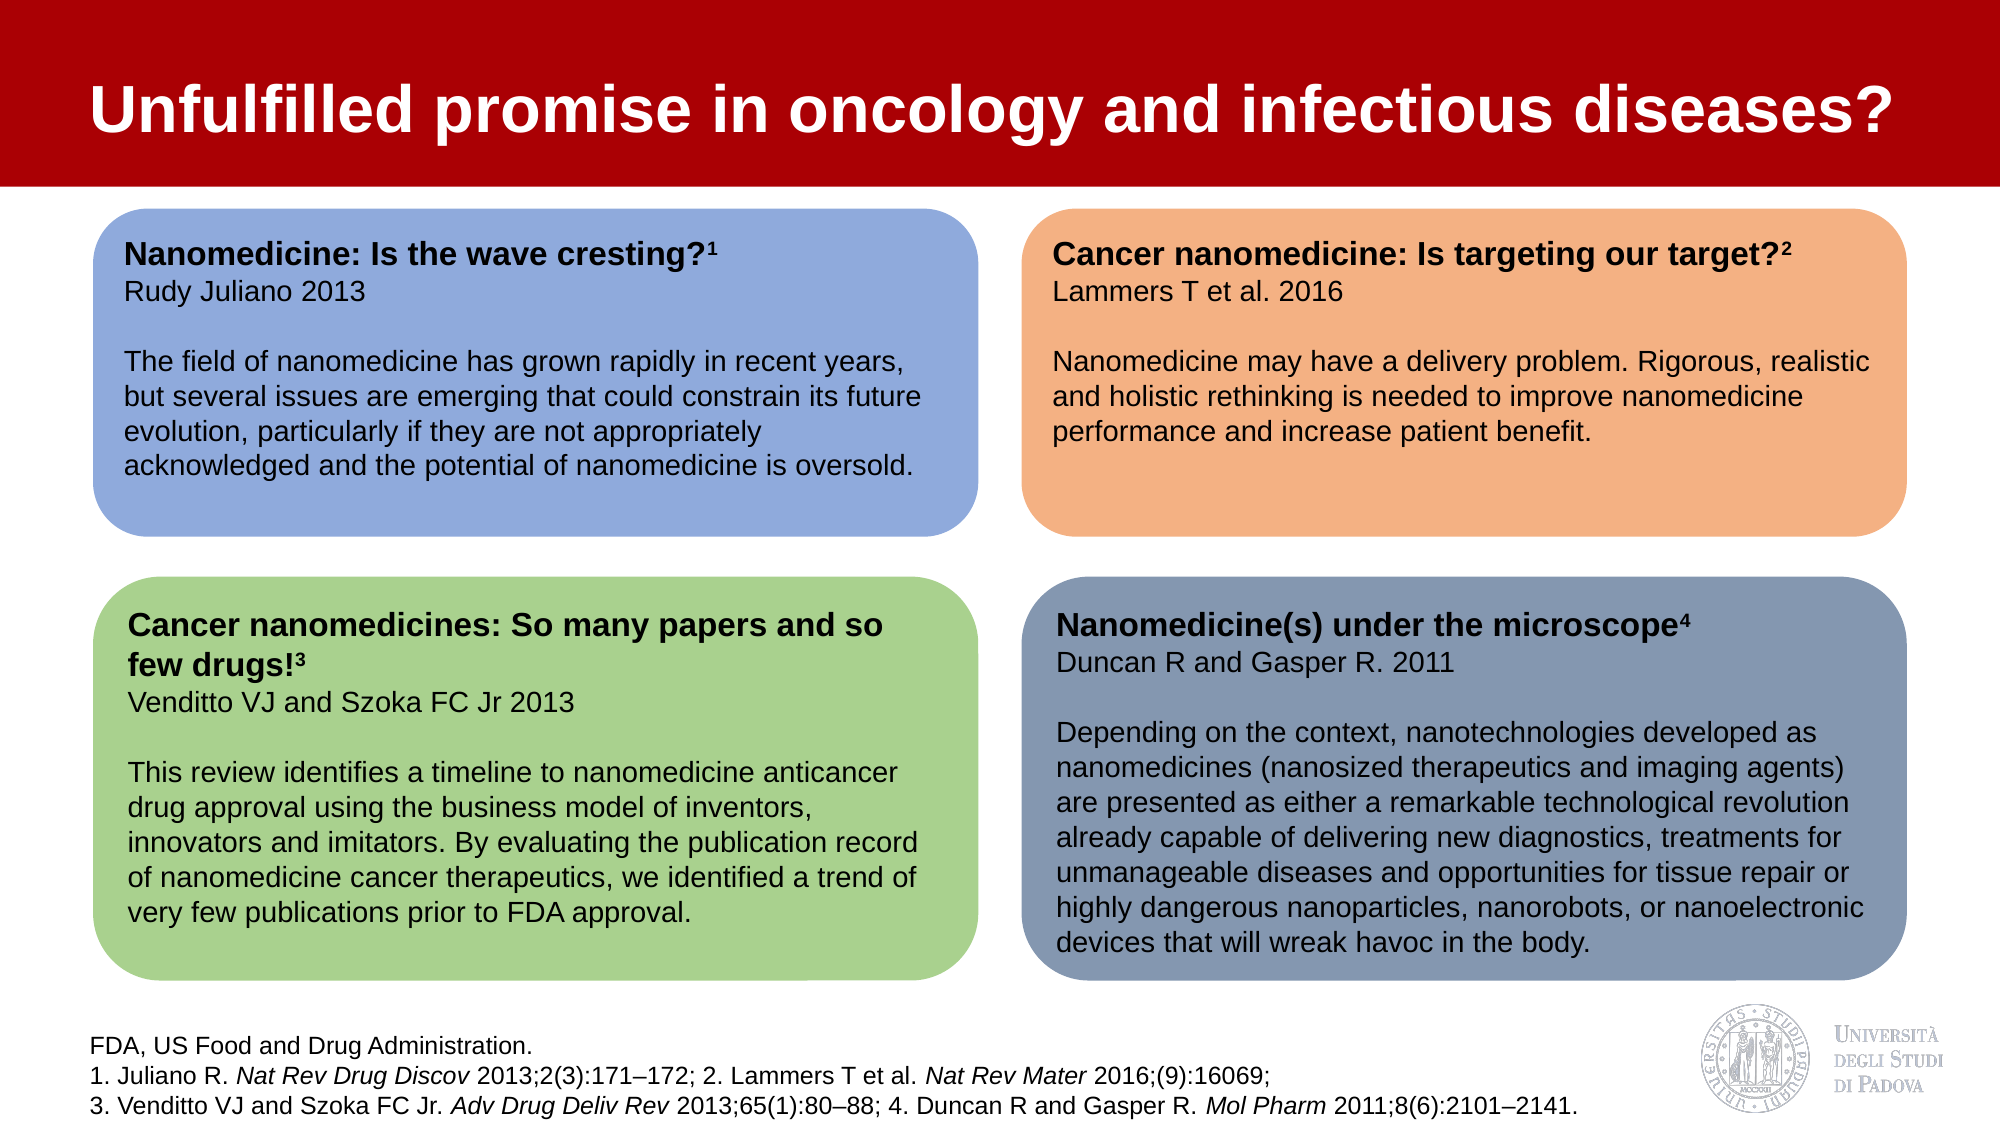

# Unfulfilled promise in oncology and infectious diseases?
Unfulfilled promise
Nanomedicine: Is the wave cresting?1
Rudy Juliano 2013

The field of nanomedicine has grown rapidly in recent years, but several issues are emerging that could constrain its future evolution, particularly if they are not appropriately acknowledged and the potential of nanomedicine is oversold.
Cancer nanomedicine: Is targeting our target?2
Lammers T et al. 2016
Nanomedicine may have a delivery problem. Rigorous, realistic and holistic rethinking is needed to improve nanomedicine performance and increase patient benefit.
Cancer nanomedicines: So many papers and so few drugs!3
Venditto VJ and Szoka FC Jr 2013

This review identifies a timeline to nanomedicine anticancer drug approval using the business model of inventors, innovators and imitators. By evaluating the publication record of nanomedicine cancer therapeutics, we identified a trend of very few publications prior to FDA approval.
Nanomedicine(s) under the microscope4
Duncan R and Gasper R. 2011

Depending on the context, nanotechnologies developed as nanomedicines (nanosized therapeutics and imaging agents) are presented as either a remarkable technological revolution already capable of delivering new diagnostics, treatments for unmanageable diseases and opportunities for tissue repair or highly dangerous nanoparticles, nanorobots, or nanoelectronic devices that will wreak havoc in the body.
FDA, US Food and Drug Administration.
1. Juliano R. Nat Rev Drug Discov 2013;2(3):171–172; 2. Lammers T et al. Nat Rev Mater 2016;(9):16069;
3. Venditto VJ and Szoka FC Jr. Adv Drug Deliv Rev 2013;65(1):80–88; 4. Duncan R and Gasper R. Mol Pharm 2011;8(6):2101–2141.